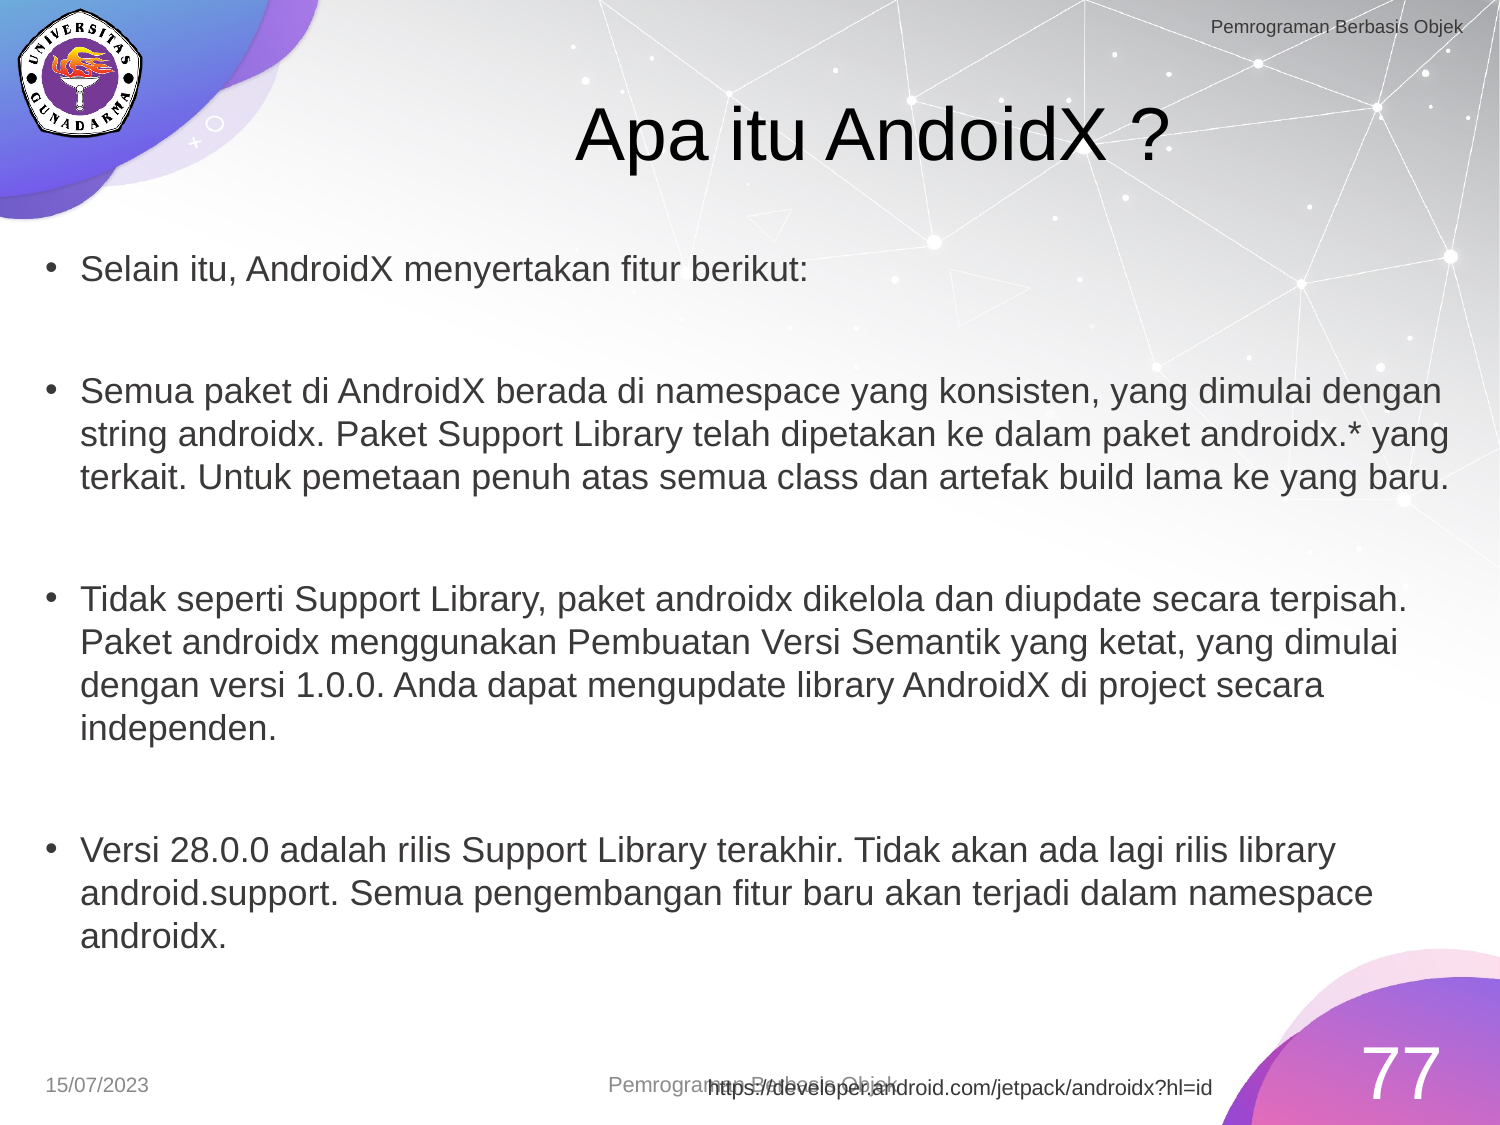

# Apa itu AndoidX ?
Selain itu, AndroidX menyertakan fitur berikut:

Semua paket di AndroidX berada di namespace yang konsisten, yang dimulai dengan string androidx. Paket Support Library telah dipetakan ke dalam paket androidx.* yang terkait. Untuk pemetaan penuh atas semua class dan artefak build lama ke yang baru.

Tidak seperti Support Library, paket androidx dikelola dan diupdate secara terpisah. Paket androidx menggunakan Pembuatan Versi Semantik yang ketat, yang dimulai dengan versi 1.0.0. Anda dapat mengupdate library AndroidX di project secara independen.

Versi 28.0.0 adalah rilis Support Library terakhir. Tidak akan ada lagi rilis library android.support. Semua pengembangan fitur baru akan terjadi dalam namespace androidx.
77
Pemrograman Berbasis Objek
15/07/2023
https://developer.android.com/jetpack/androidx?hl=id